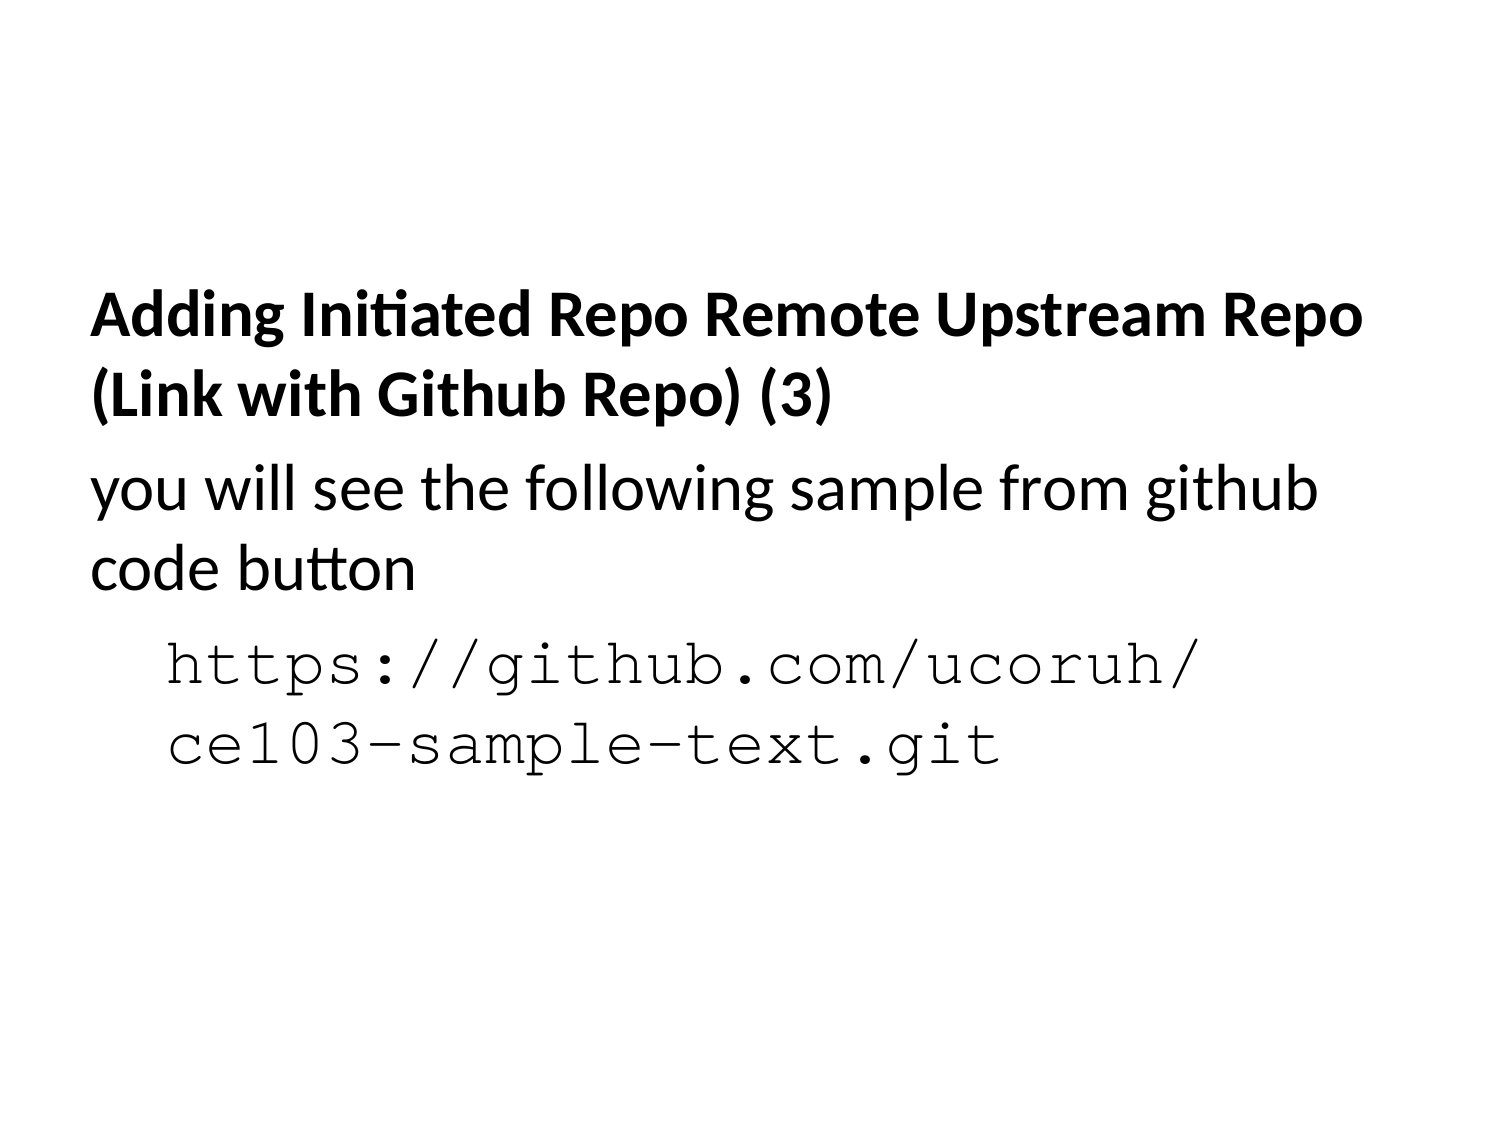

Adding Initiated Repo Remote Upstream Repo (Link with Github Repo) (3)
you will see the following sample from github code button
https://github.com/ucoruh/ce103-sample-text.git